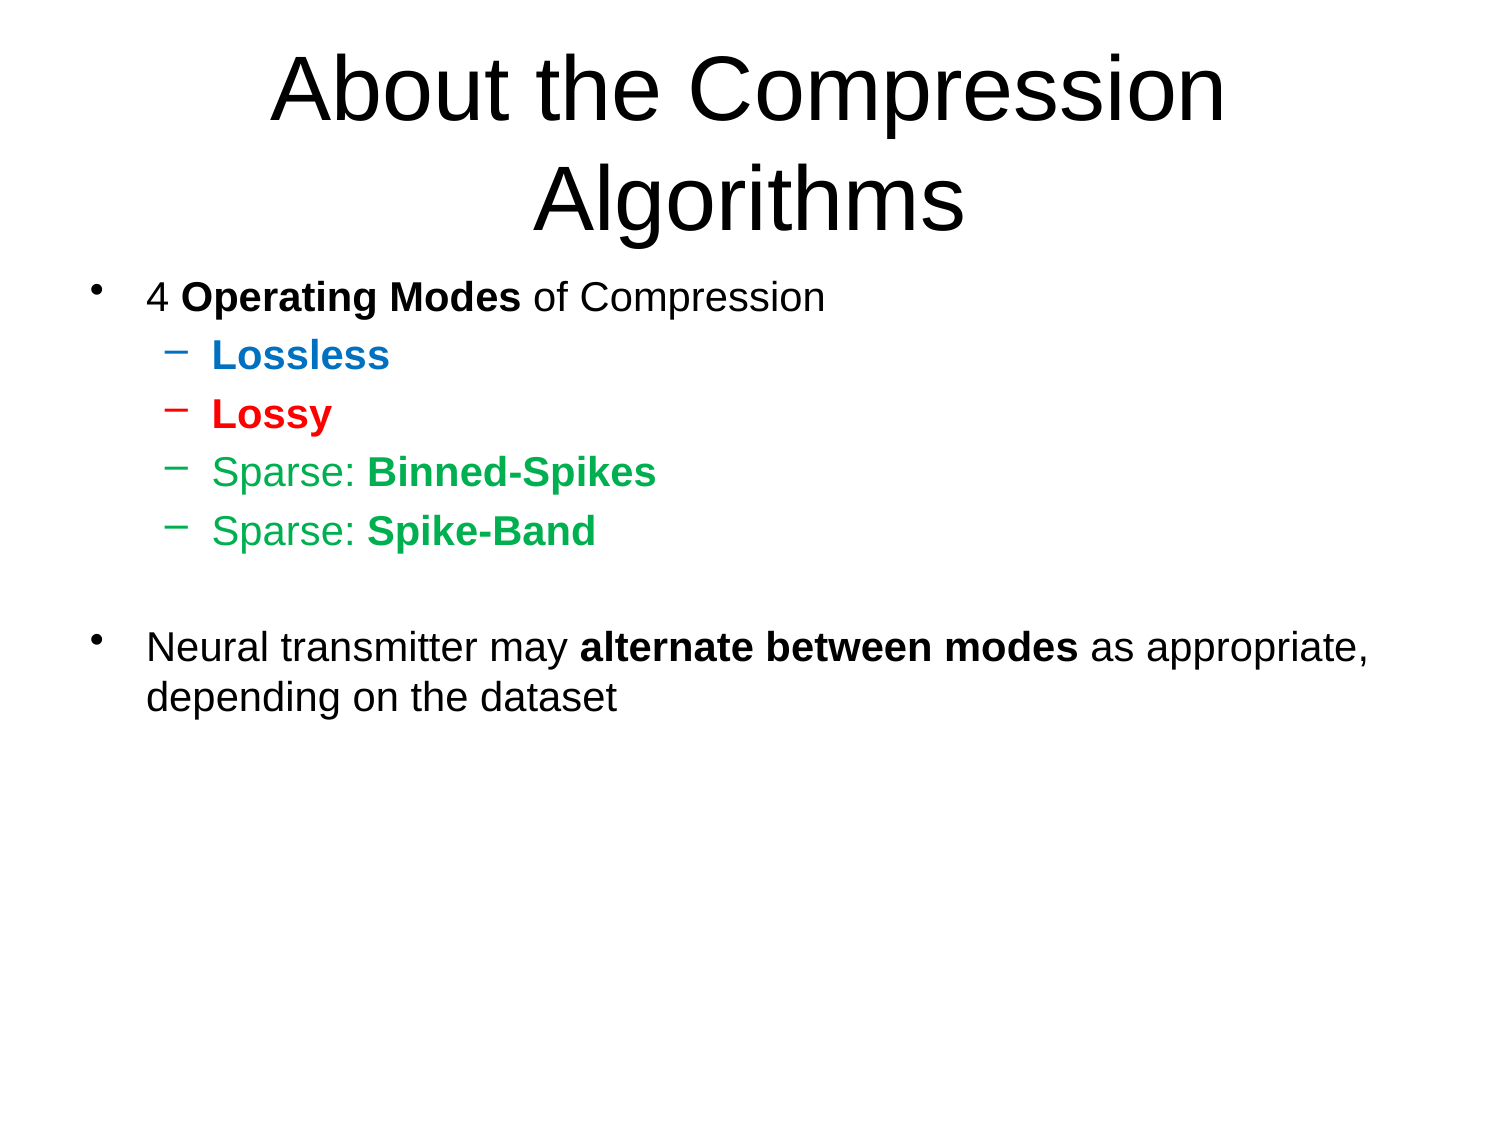

# About the Compression Algorithms
4 Operating Modes of Compression
Lossless
Lossy
Sparse: Binned-Spikes
Sparse: Spike-Band

Neural transmitter may alternate between modes as appropriate, depending on the dataset